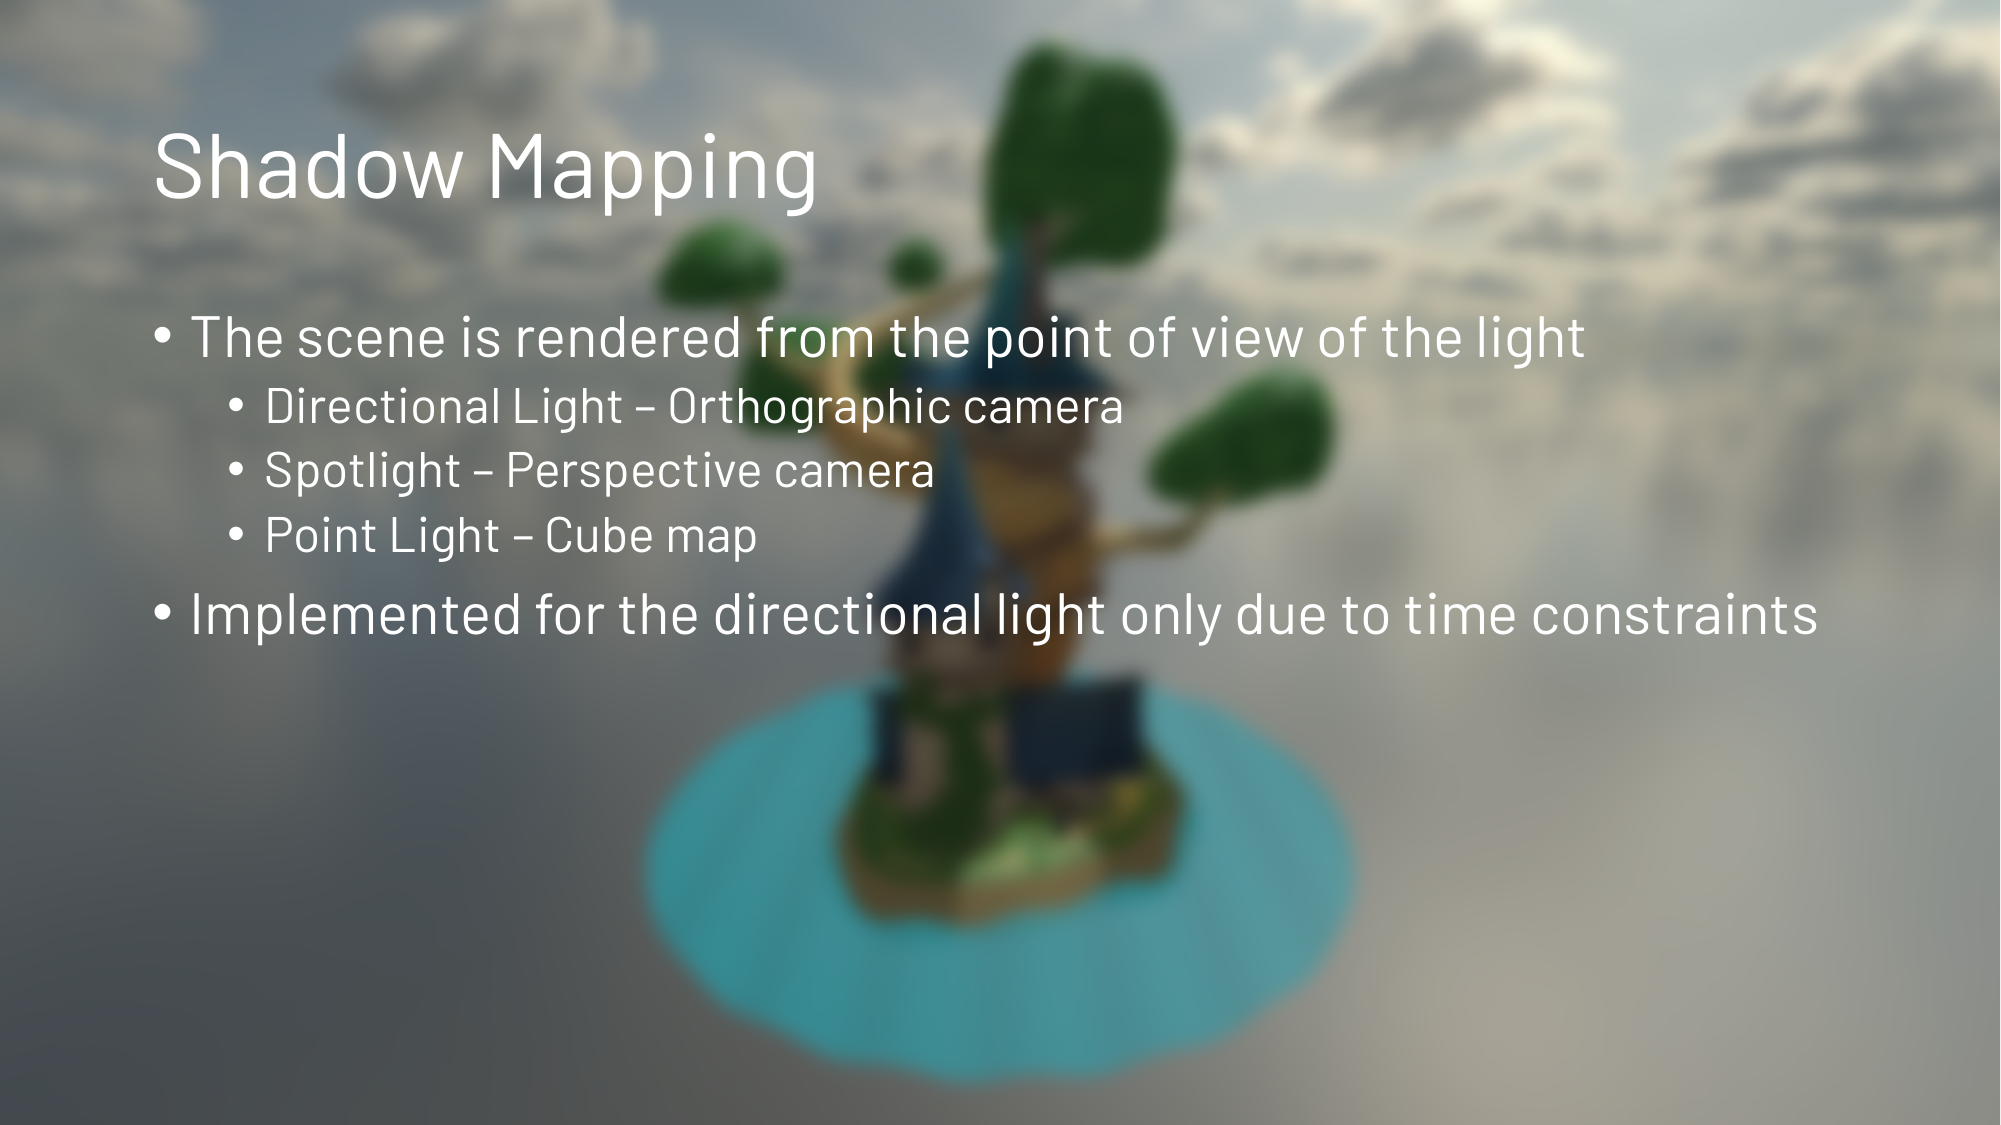

# Shadow Mapping
The scene is rendered from the point of view of the light
Directional Light – Orthographic camera
Spotlight – Perspective camera
Point Light – Cube map
Implemented for the directional light only due to time constraints